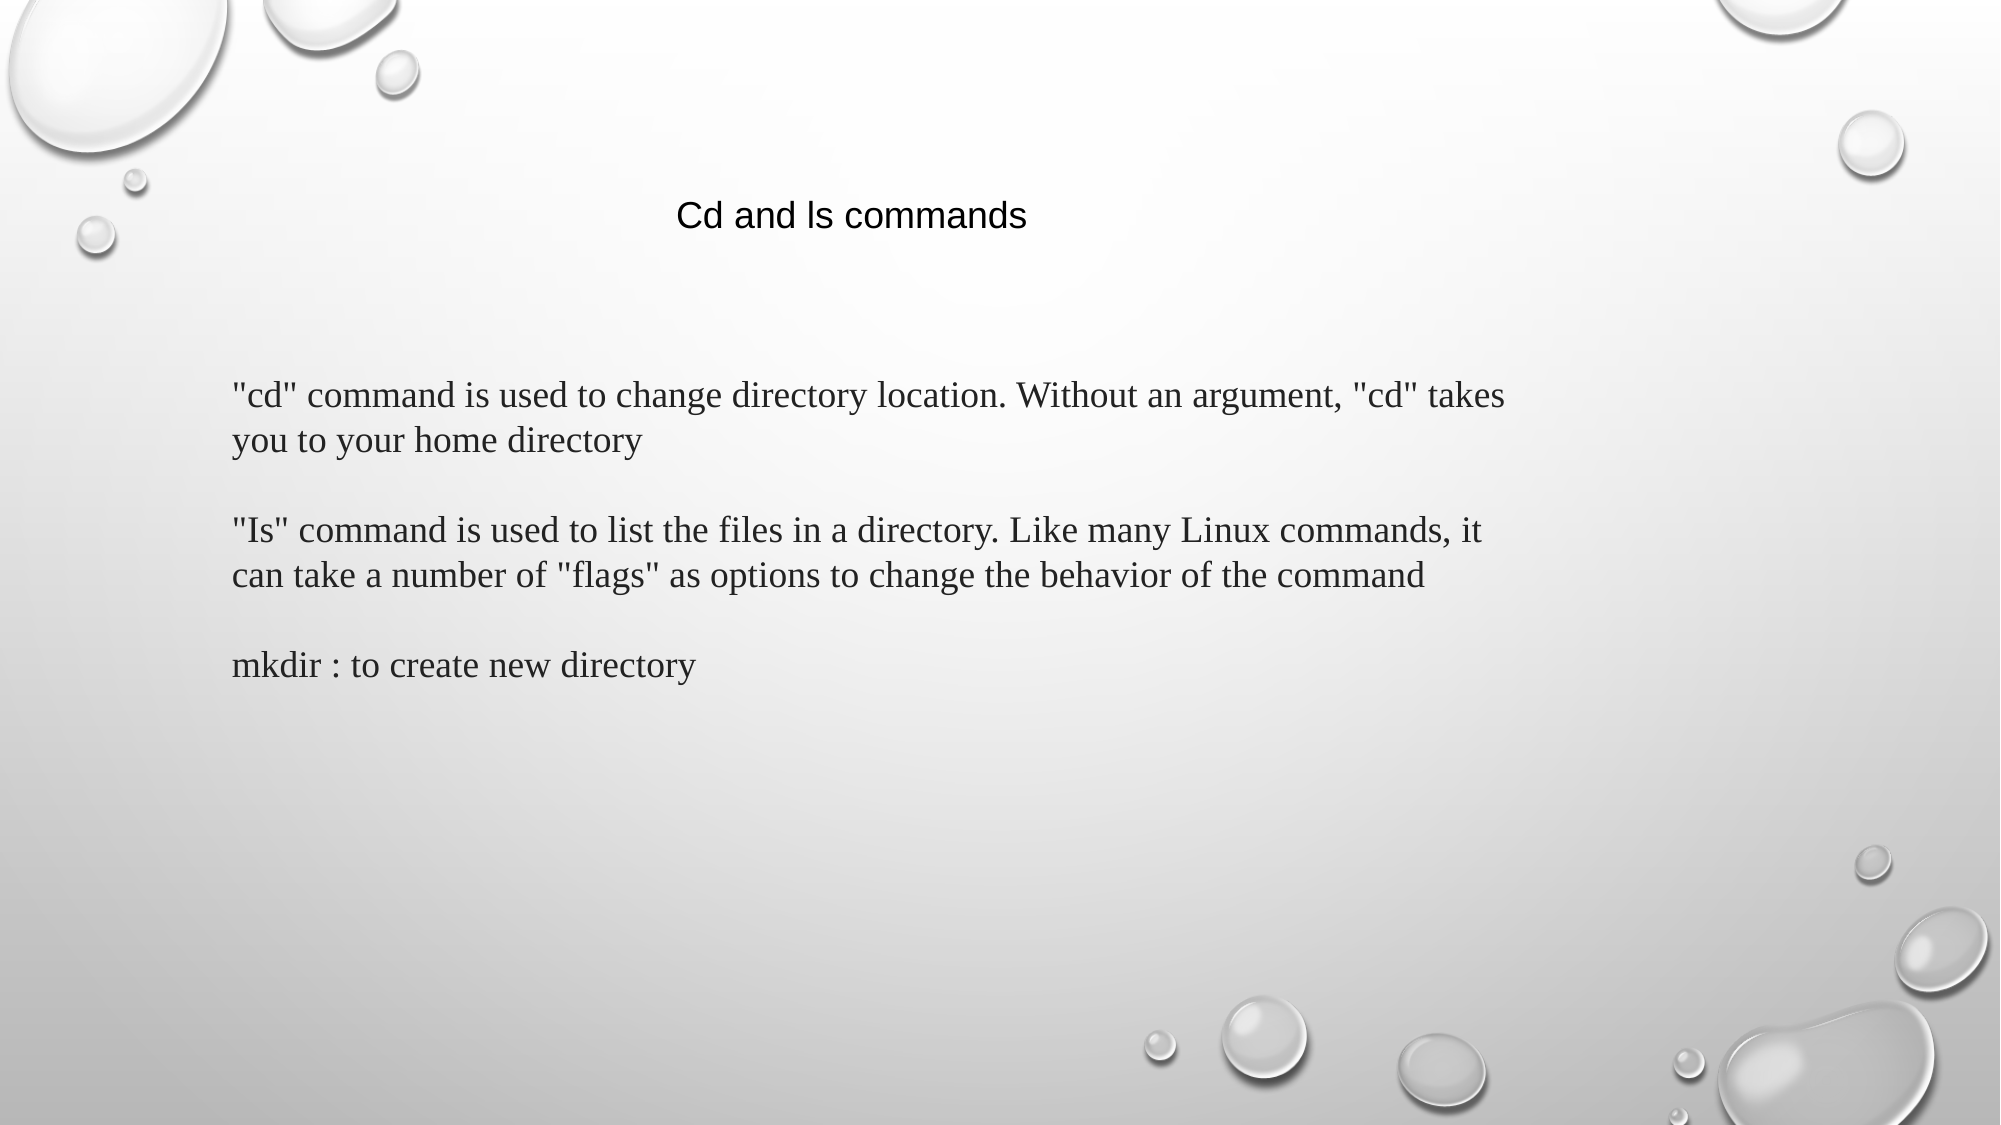

Cd and ls commands
"cd" command is used to change directory location. Without an argument, "cd" takes you to your home directory

"Is" command is used to list the files in a directory. Like many Linux commands, it can take a number of "flags" as options to change the behavior of the command
mkdir : to create new directory